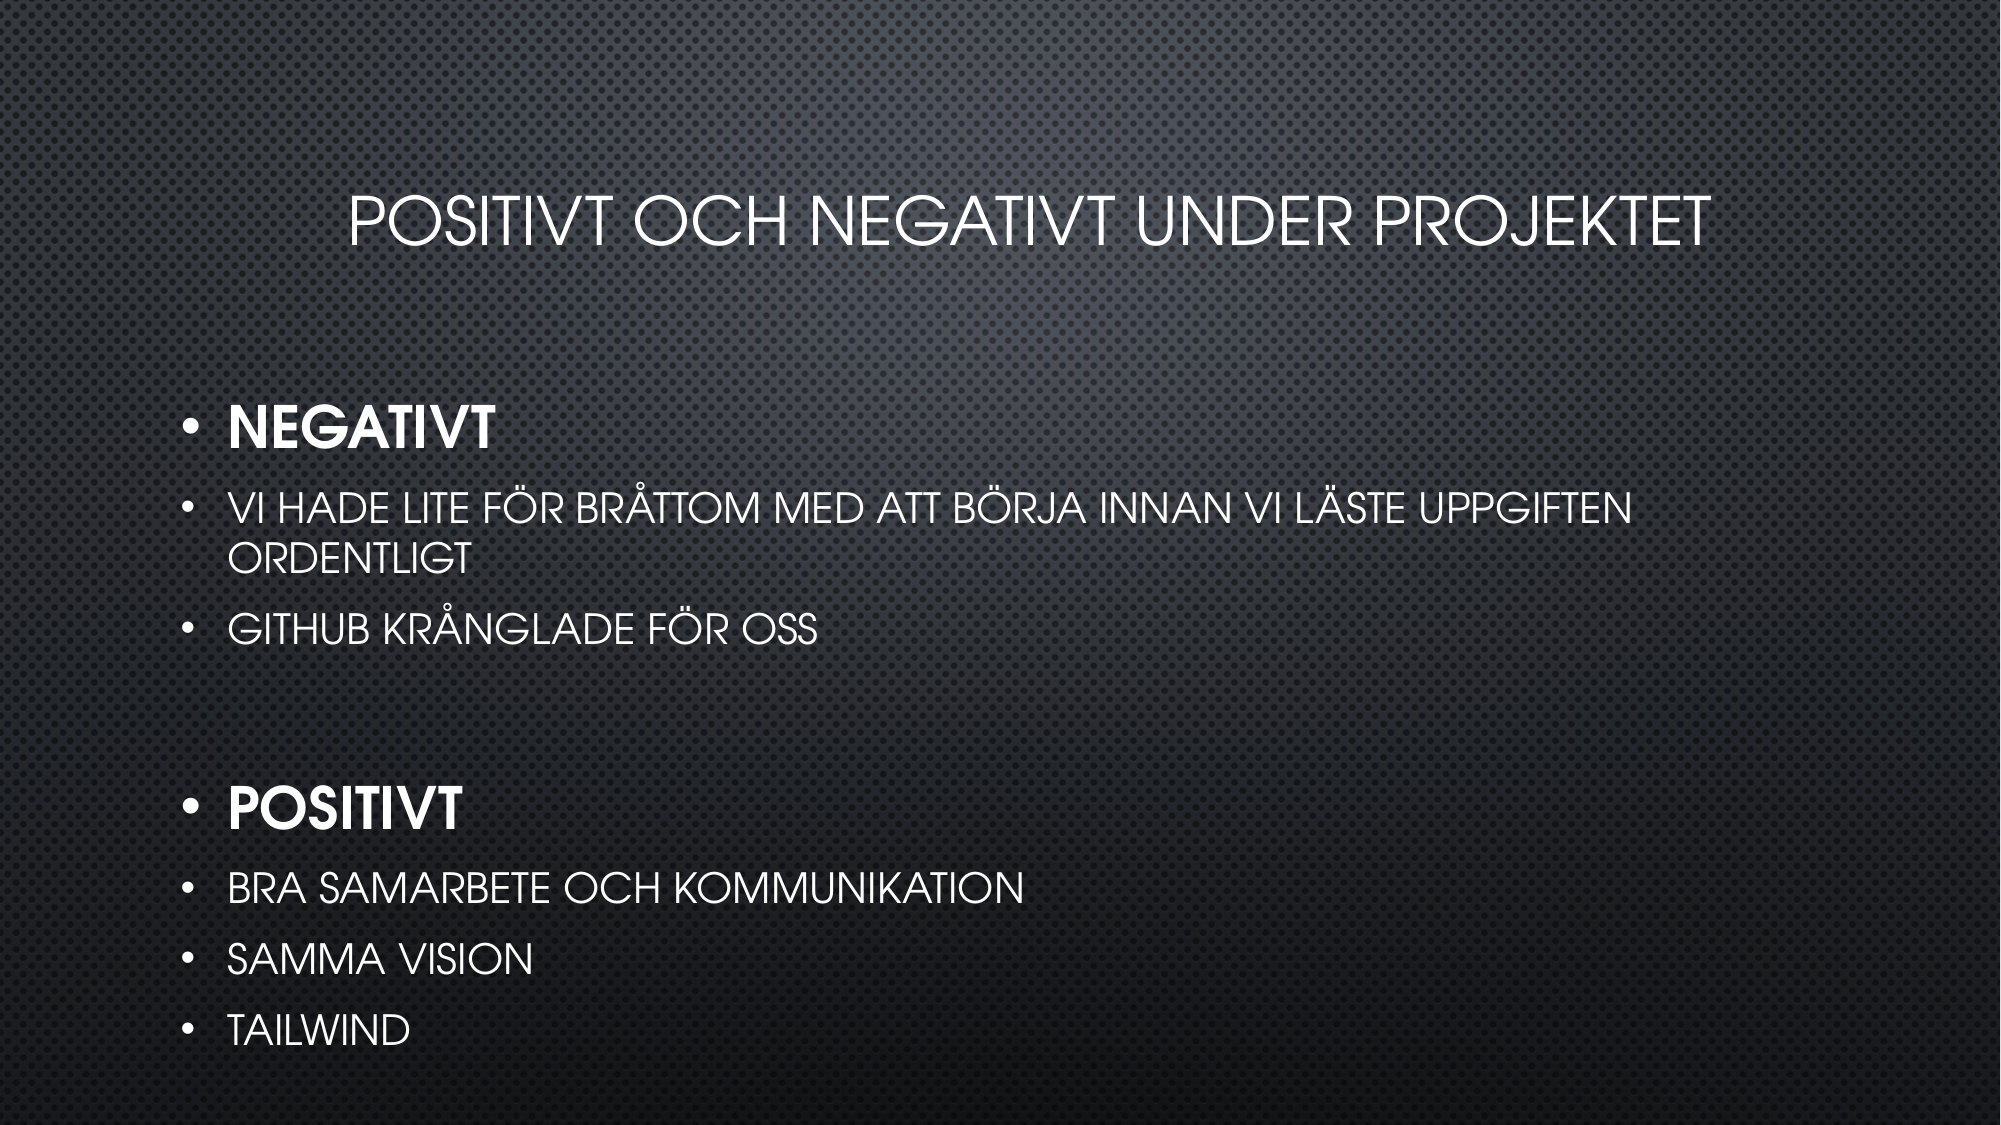

# positivt och negativt UNDER PROJEKTET
Negativt
Vi hade lite för bråttom med att börja innan vi läste uppgiften ordentligt
Github krånglade för oss

Positivt
Bra samarbete och kommunikation
Samma vision
Tailwind